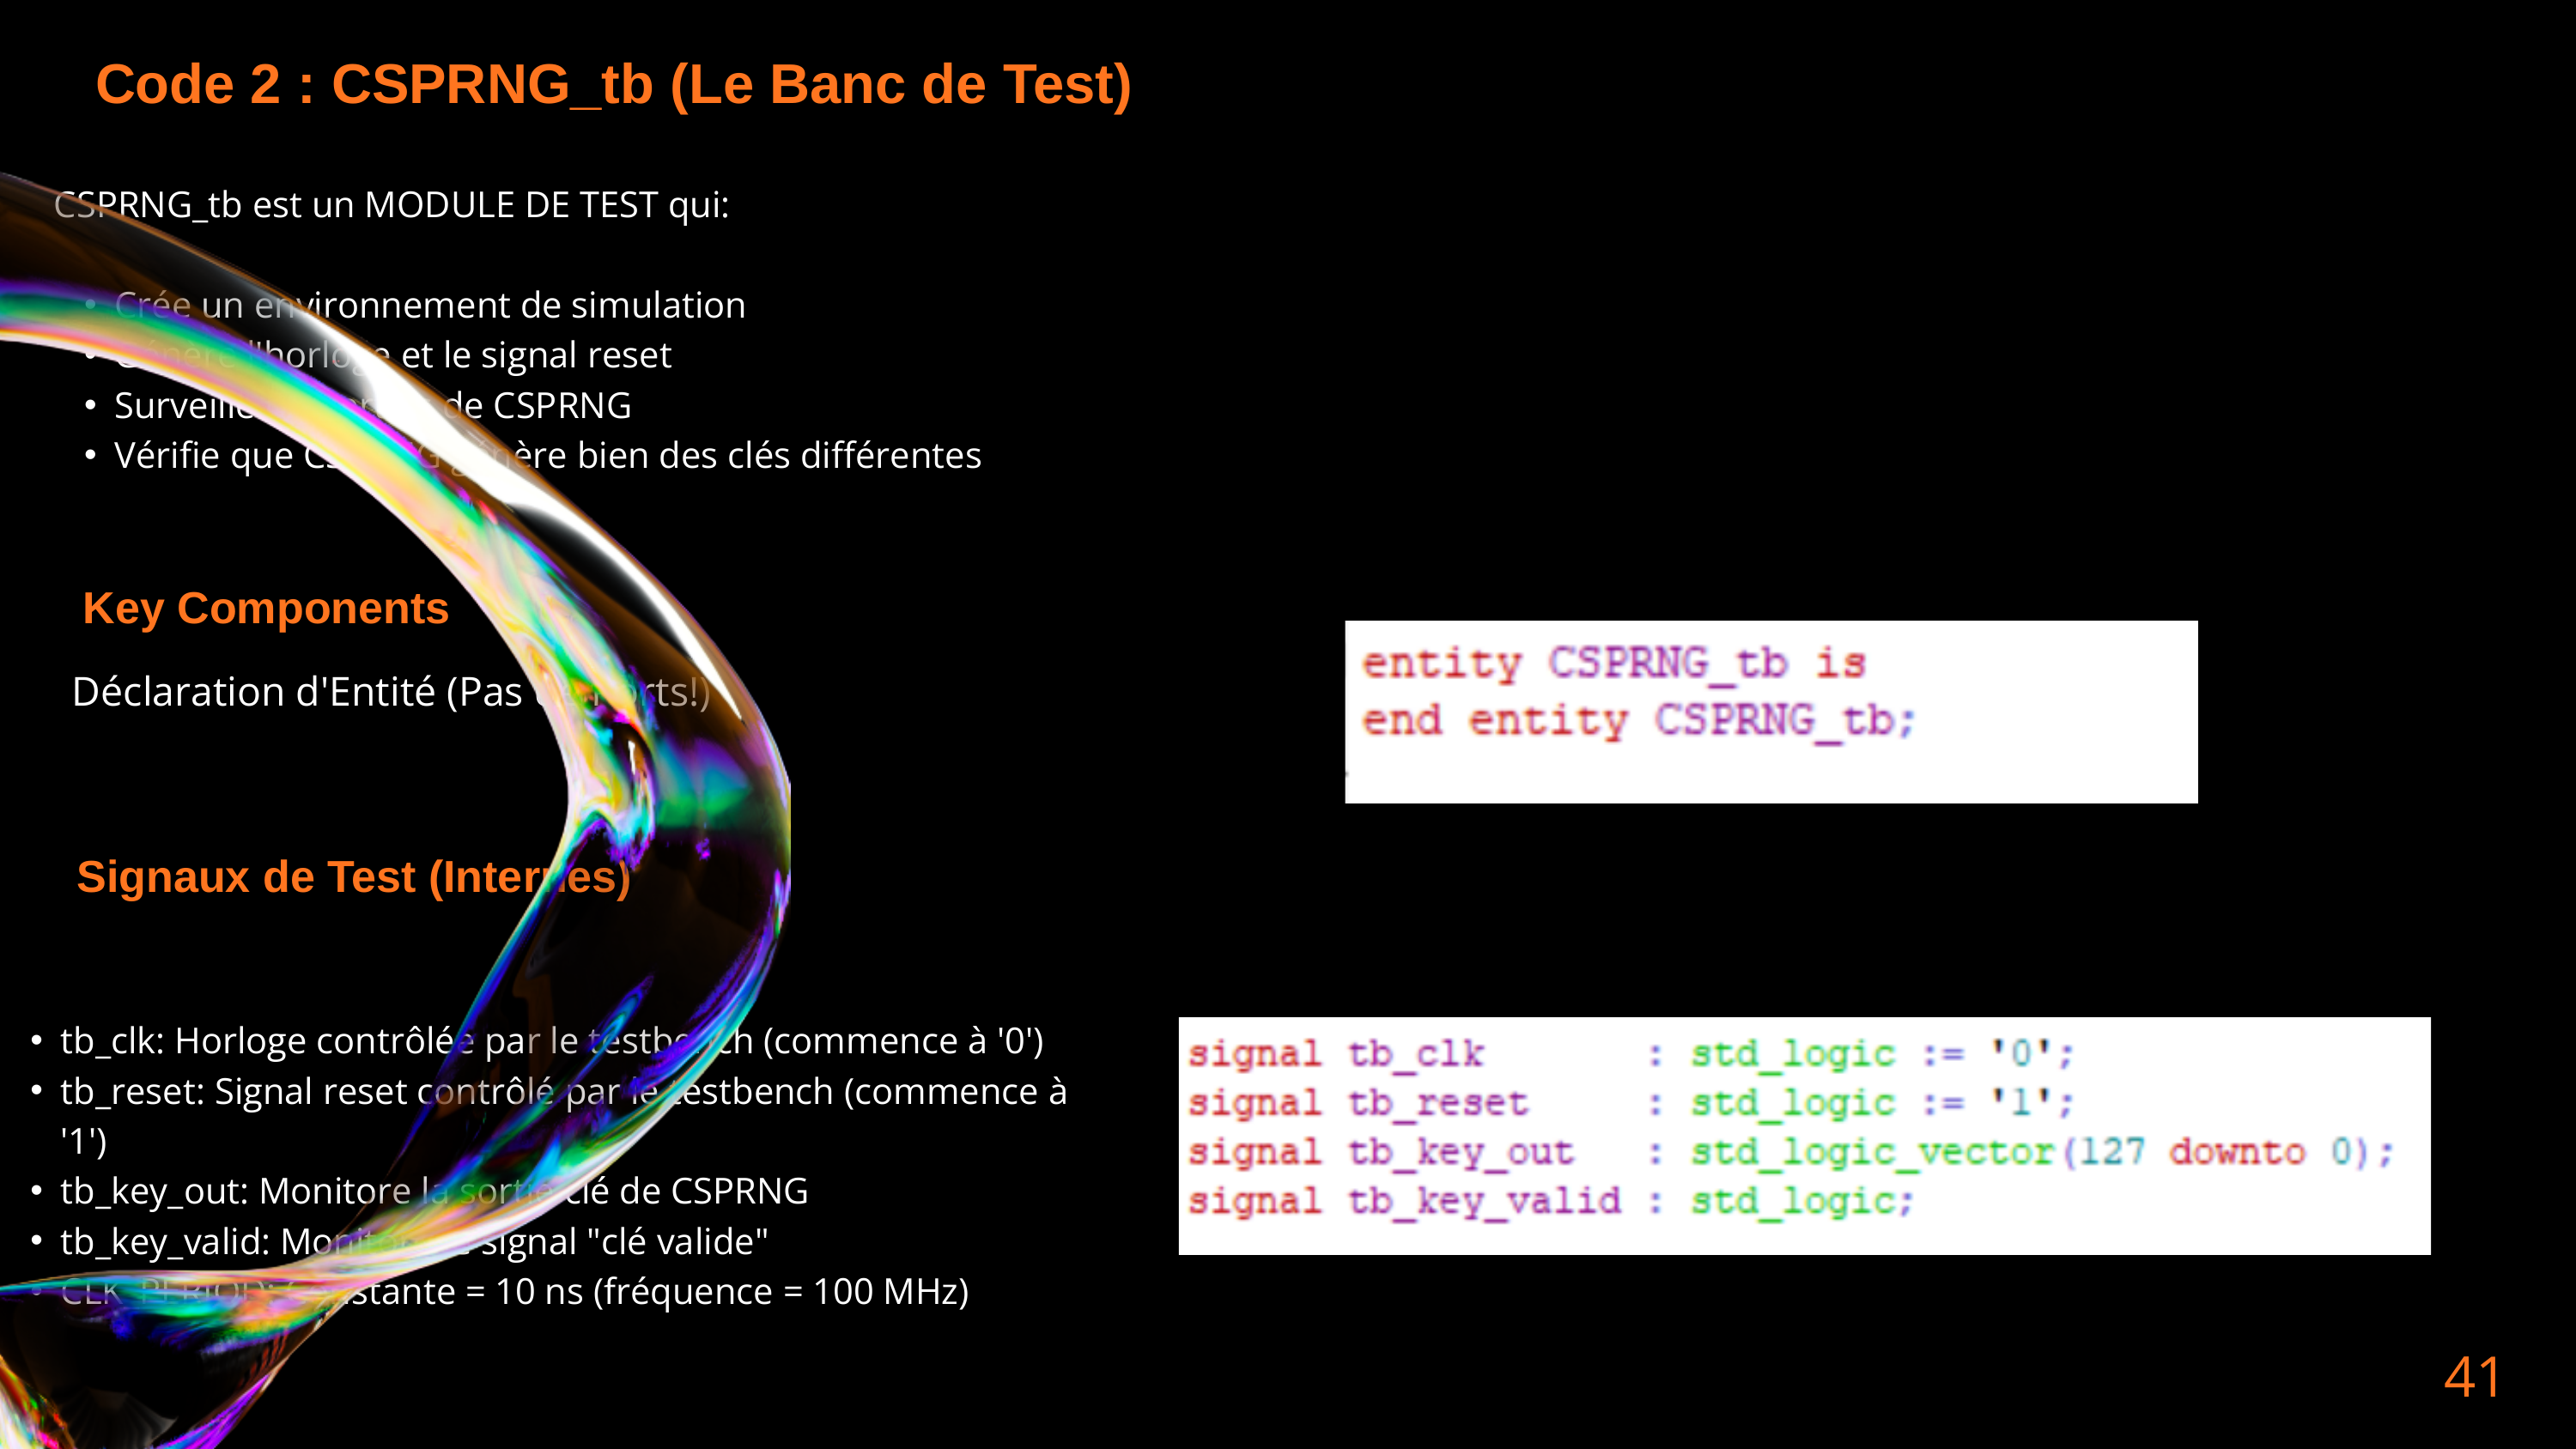

Code 2 : CSPRNG_tb (Le Banc de Test)

CSPRNG_tb est un MODULE DE TEST qui:

Crée un environnement de simulation
Génère l'horloge et le signal reset
Surveille les sorties de CSPRNG
Vérifie que CSPRNG génère bien des clés différentes
Key Components

 Déclaration d'Entité (Pas de Ports!)
 Signaux de Test (Internes)
tb_clk: Horloge contrôlée par le testbench (commence à '0')
tb_reset: Signal reset contrôlé par le testbench (commence à '1')
tb_key_out: Monitore la sortie clé de CSPRNG
tb_key_valid: Monitore le signal "clé valide"
CLK_PERIOD: Constante = 10 ns (fréquence = 100 MHz)

41